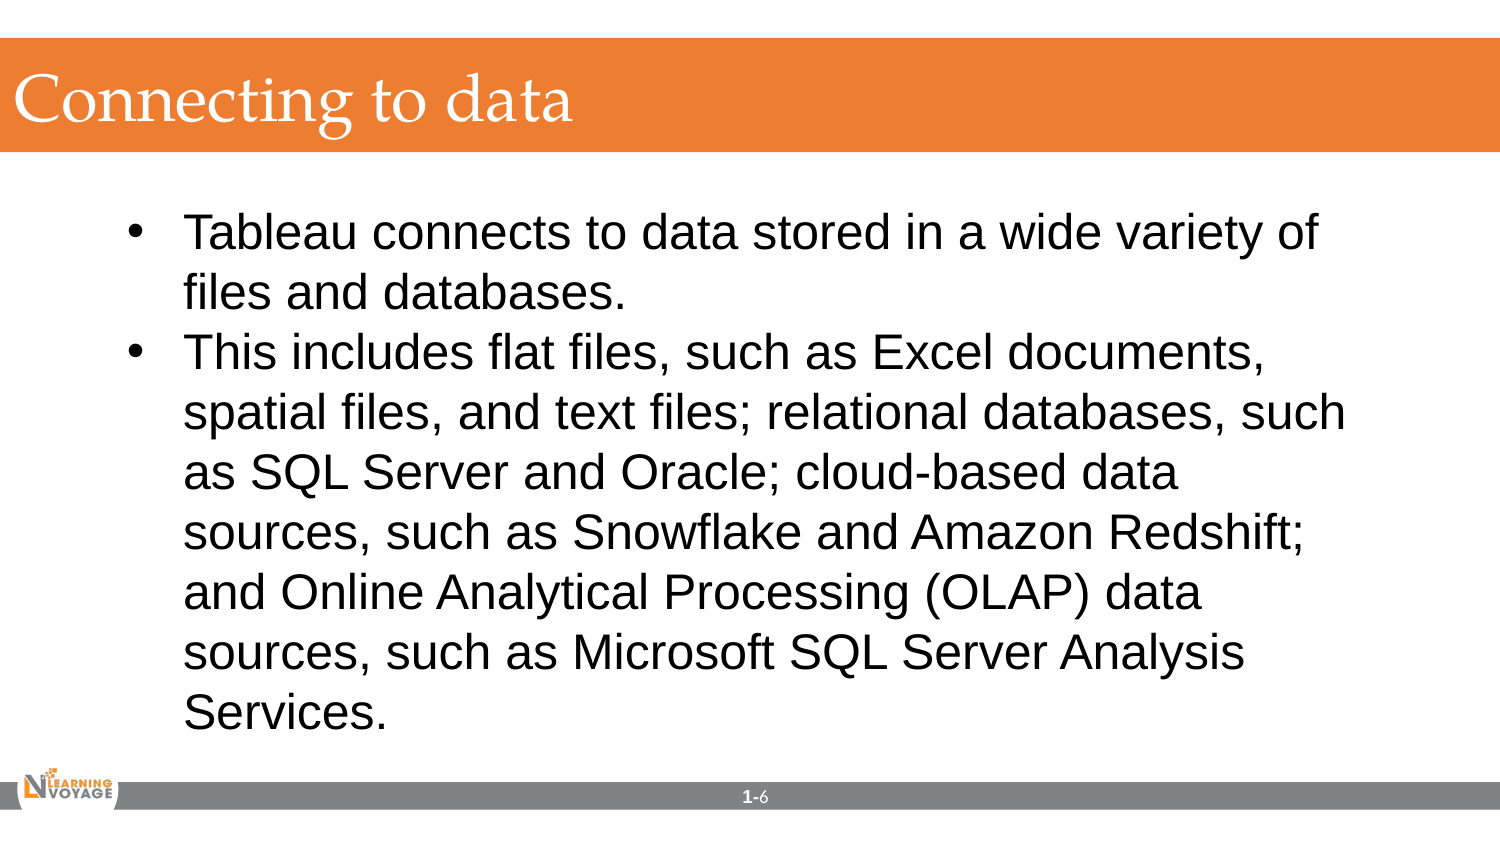

Connecting to data
Tableau connects to data stored in a wide variety of files and databases.
This includes flat files, such as Excel documents, spatial files, and text files; relational databases, such as SQL Server and Oracle; cloud-based data sources, such as Snowflake and Amazon Redshift; and Online Analytical Processing (OLAP) data sources, such as Microsoft SQL Server Analysis Services.
1-6